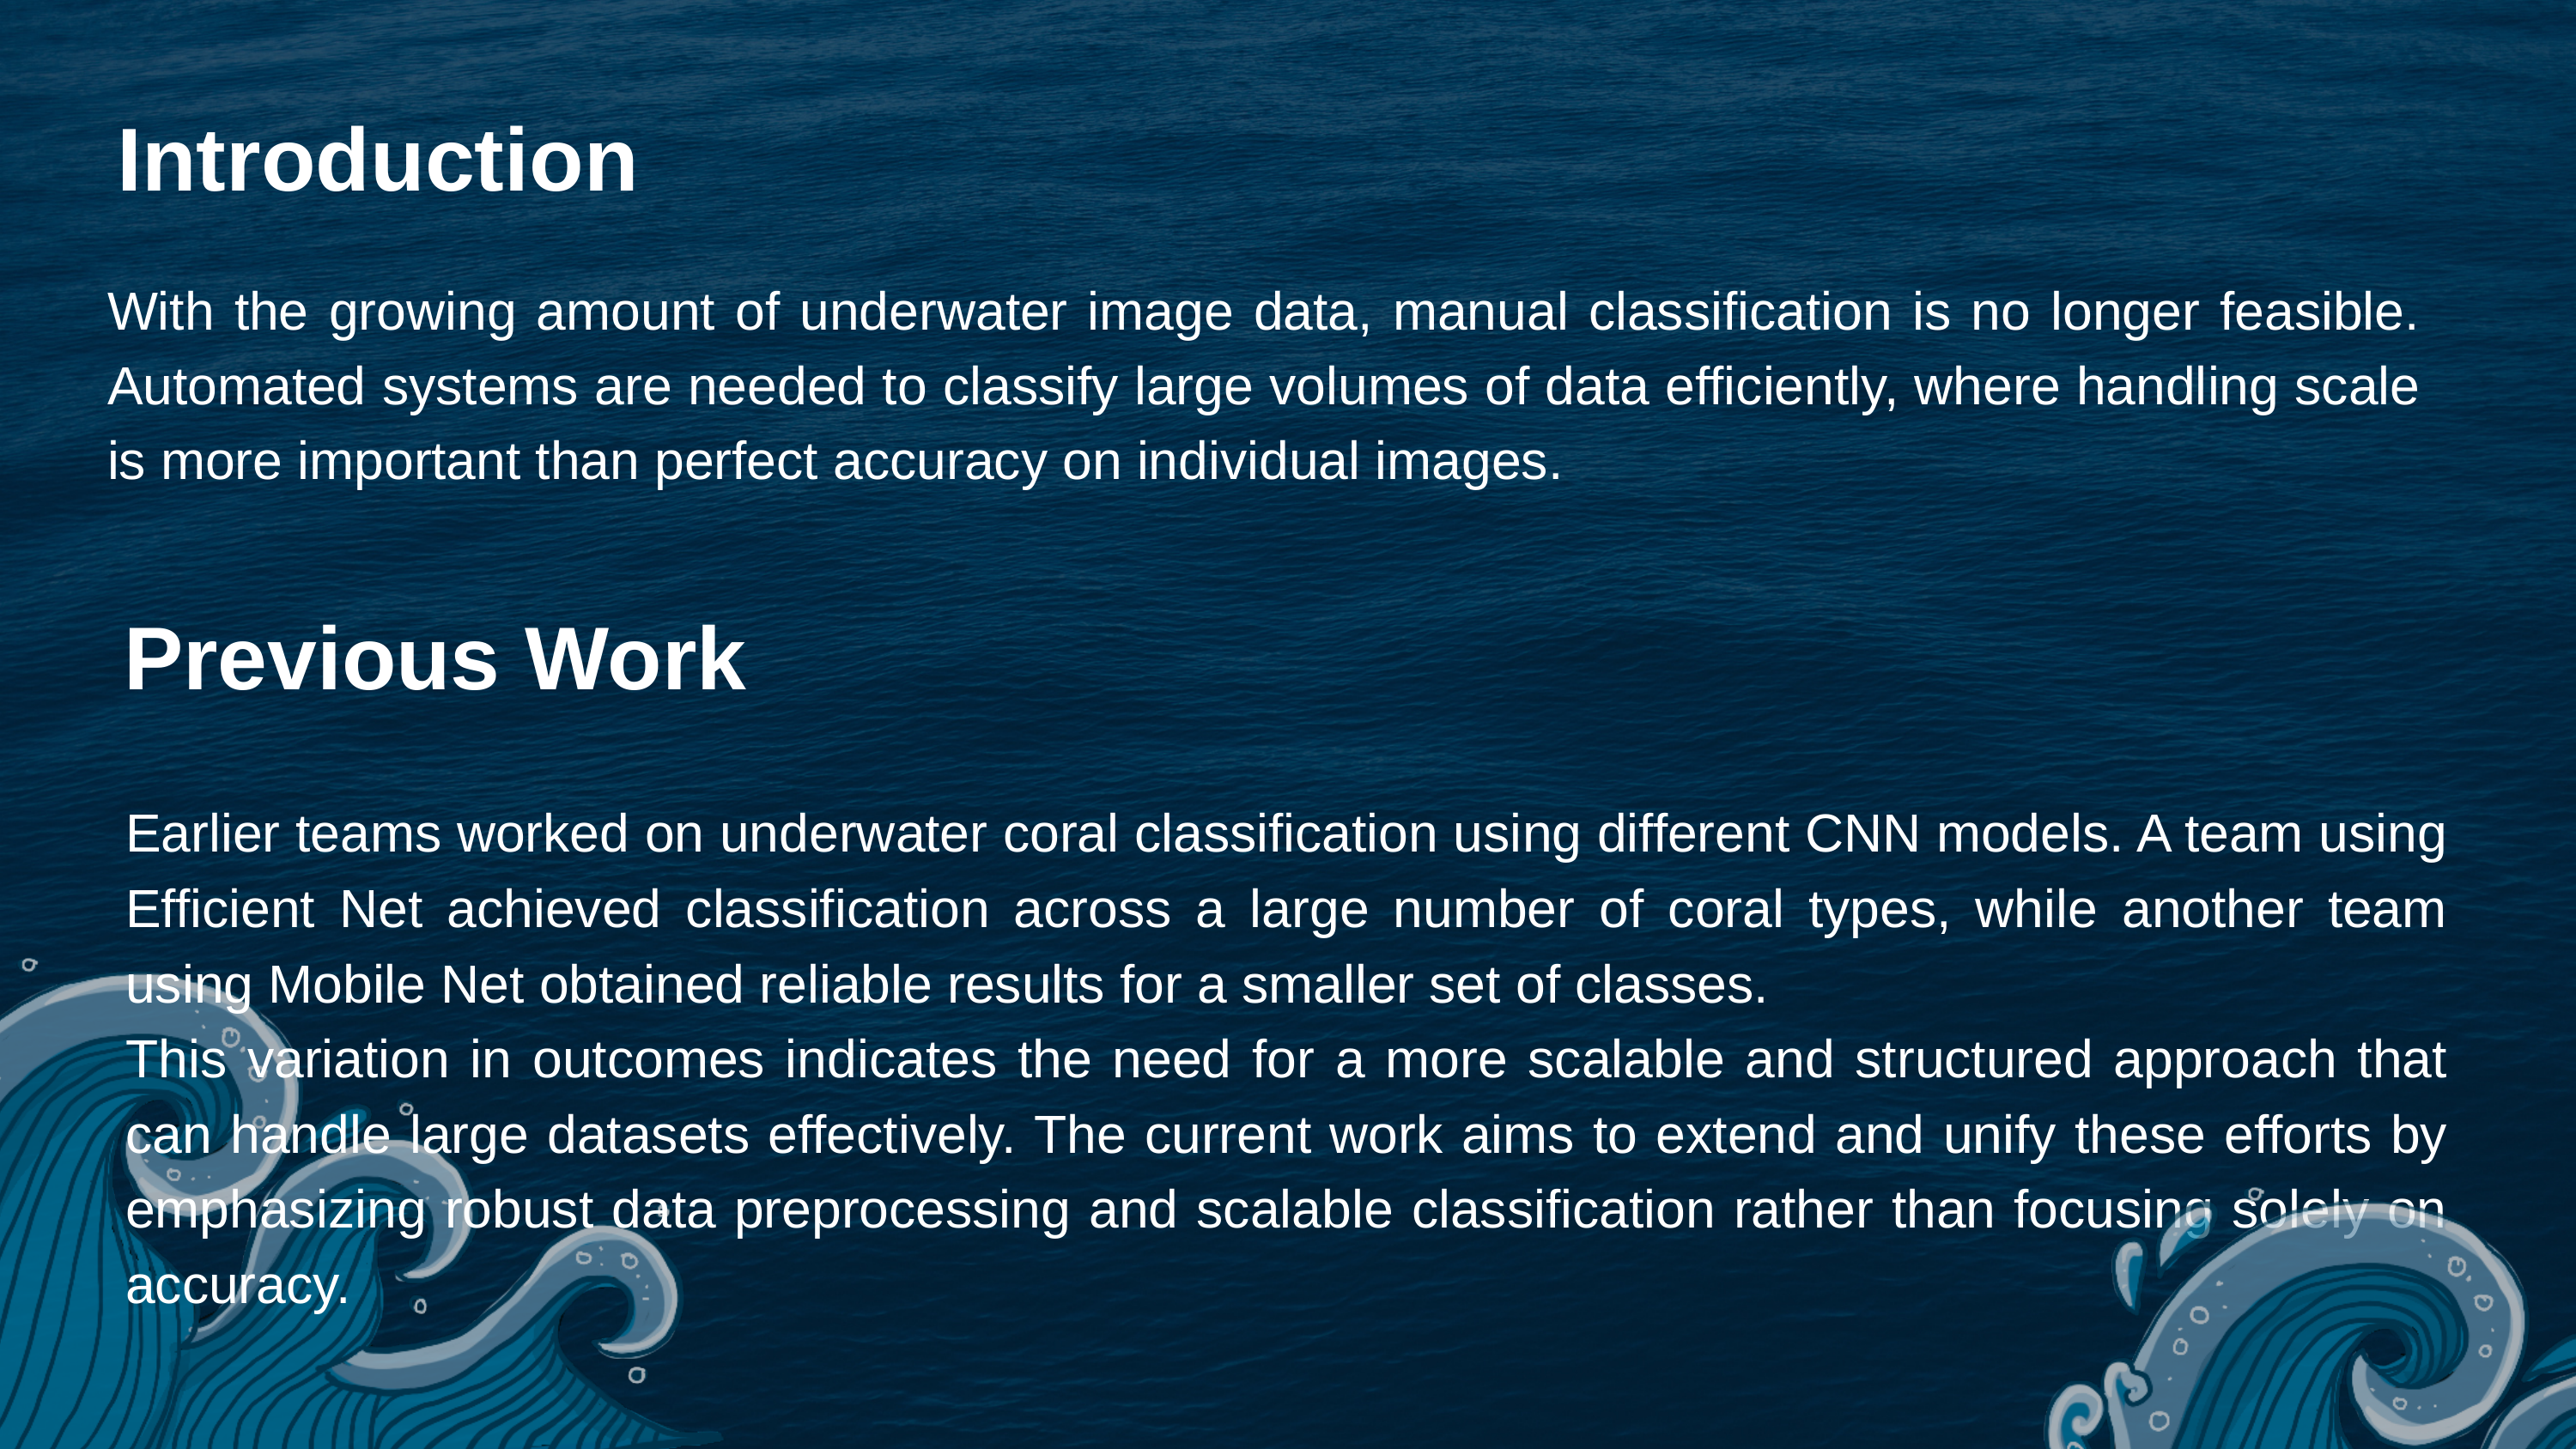

Introduction
With the growing amount of underwater image data, manual classification is no longer feasible. Automated systems are needed to classify large volumes of data efficiently, where handling scale is more important than perfect accuracy on individual images.
Previous Work
Earlier teams worked on underwater coral classification using different CNN models. A team using Efficient Net achieved classification across a large number of coral types, while another team using Mobile Net obtained reliable results for a smaller set of classes.
This variation in outcomes indicates the need for a more scalable and structured approach that can handle large datasets effectively. The current work aims to extend and unify these efforts by emphasizing robust data preprocessing and scalable classification rather than focusing solely on accuracy.